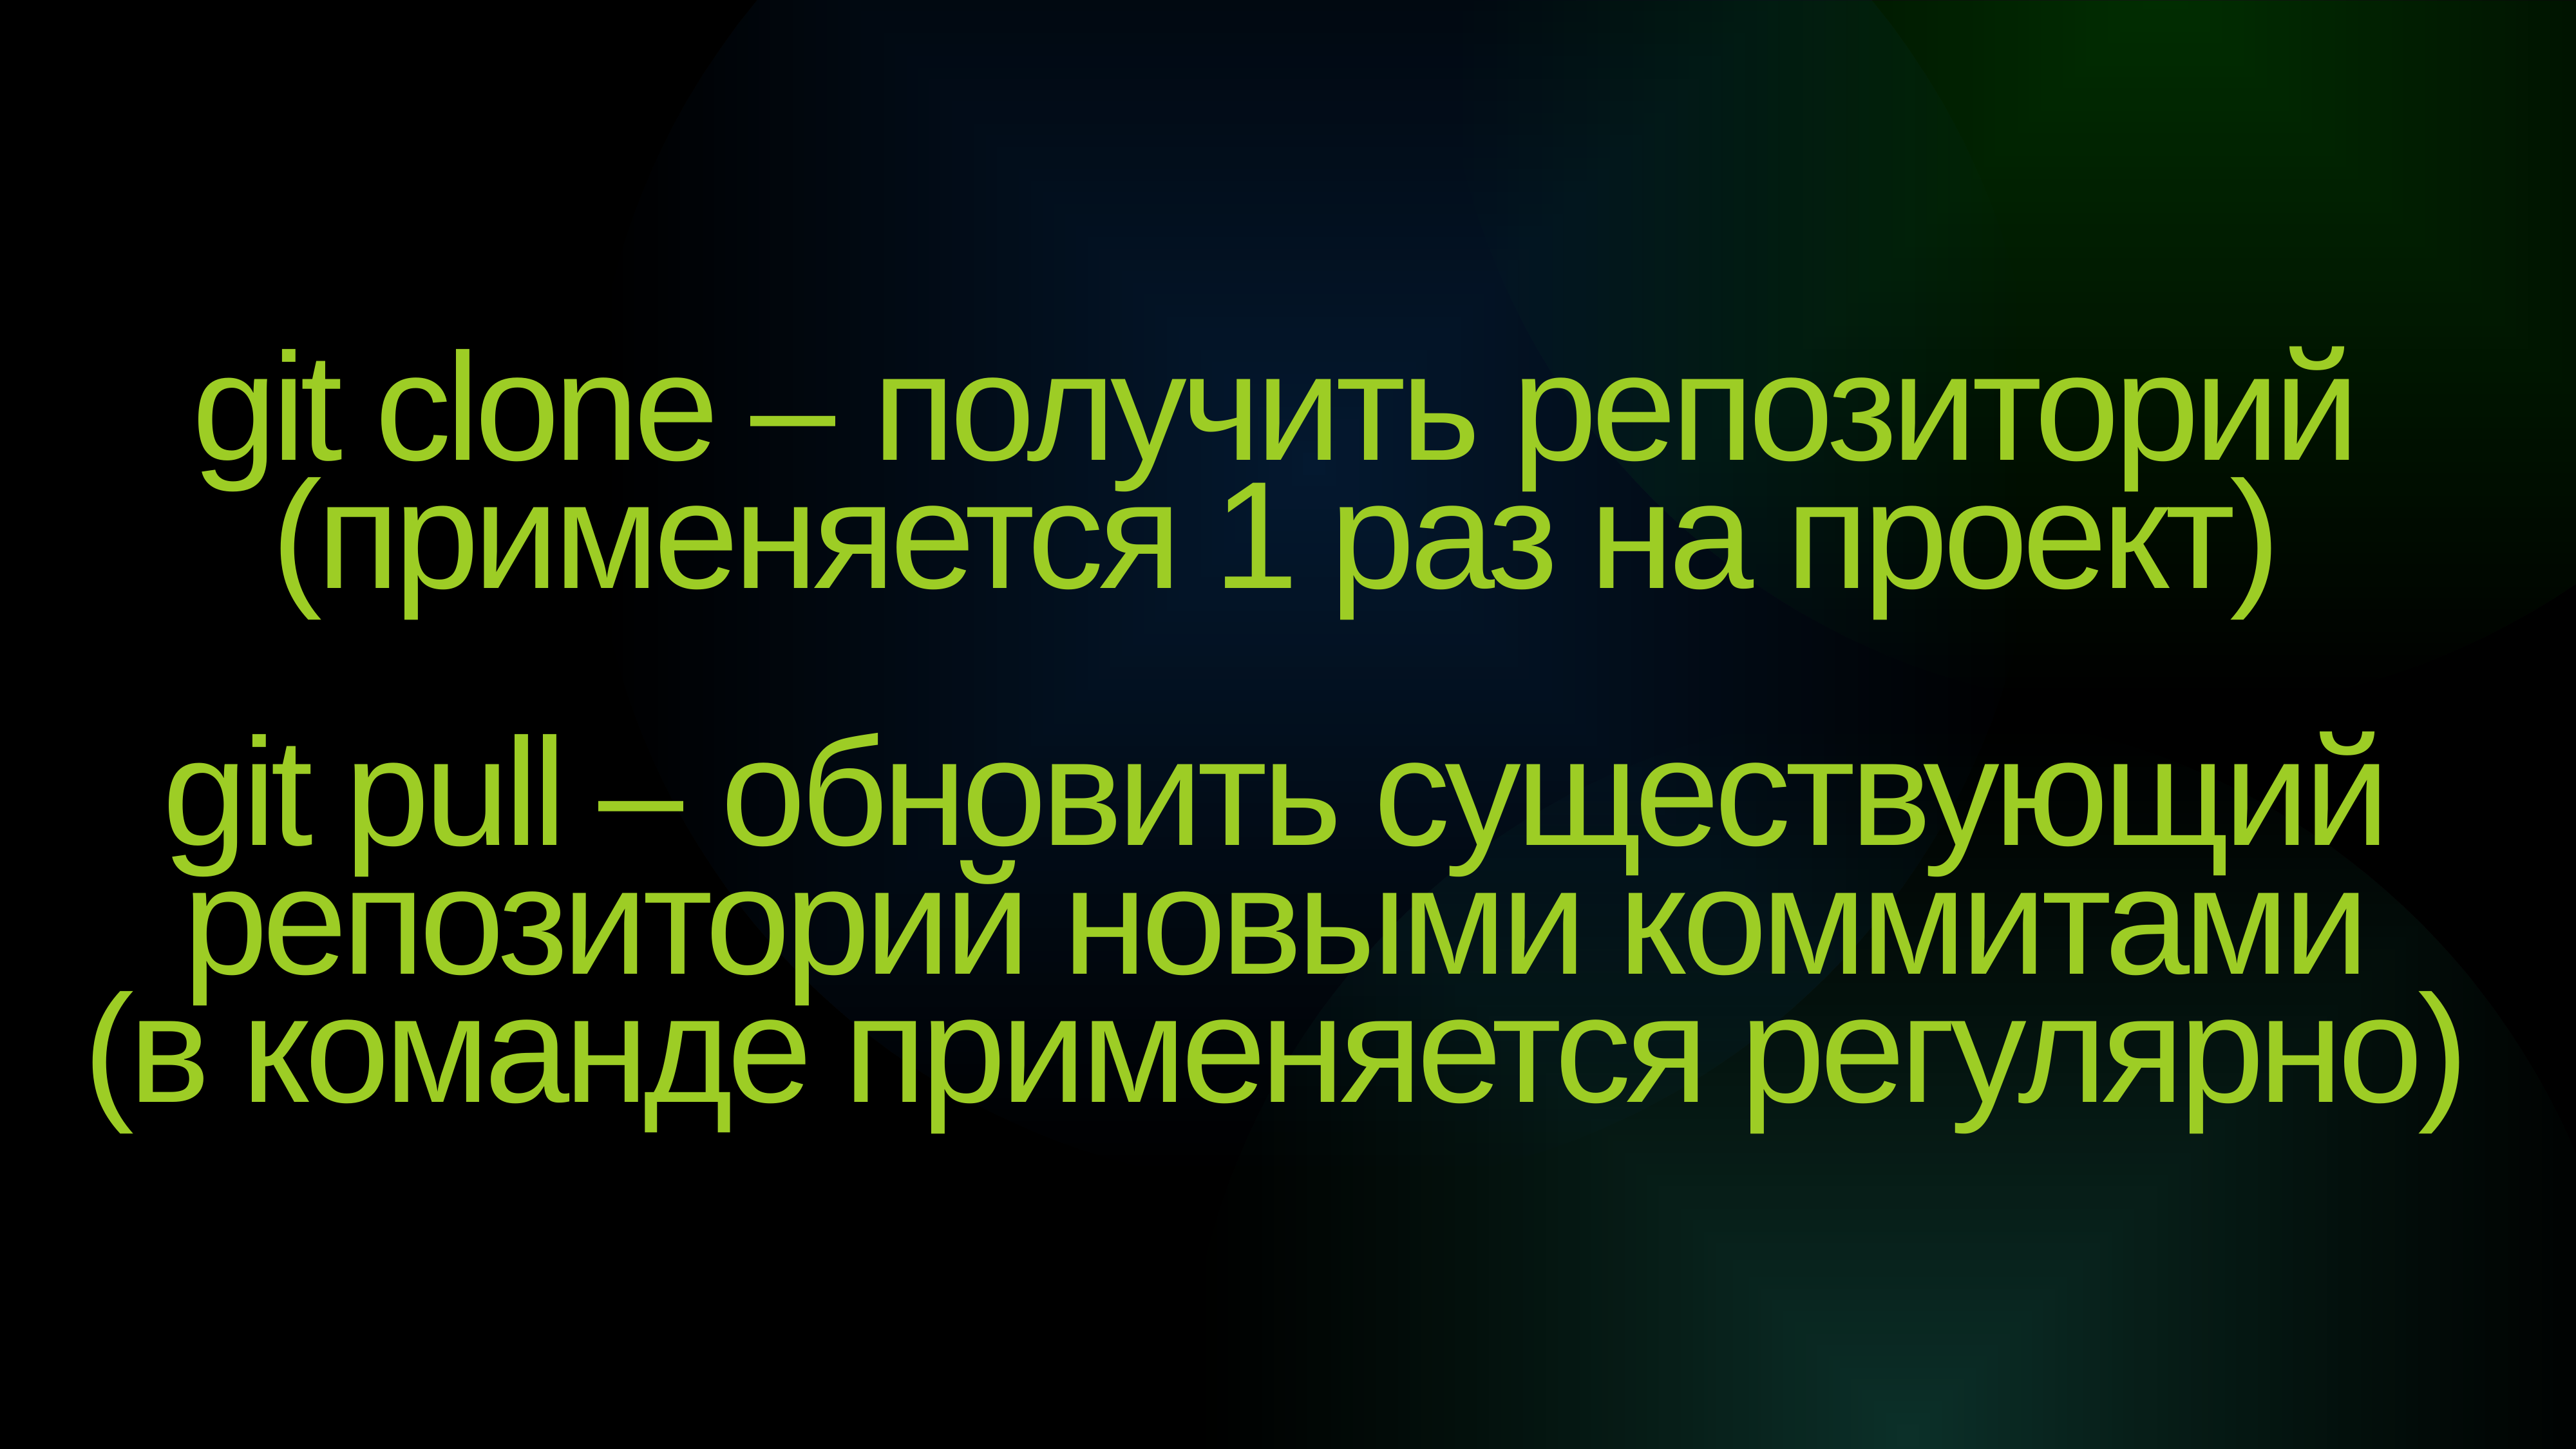

git clone – получить репозиторий
(применяется 1 раз на проект)

git pull – обновить существующий
репозиторий новыми коммитами
(в команде применяется регулярно)